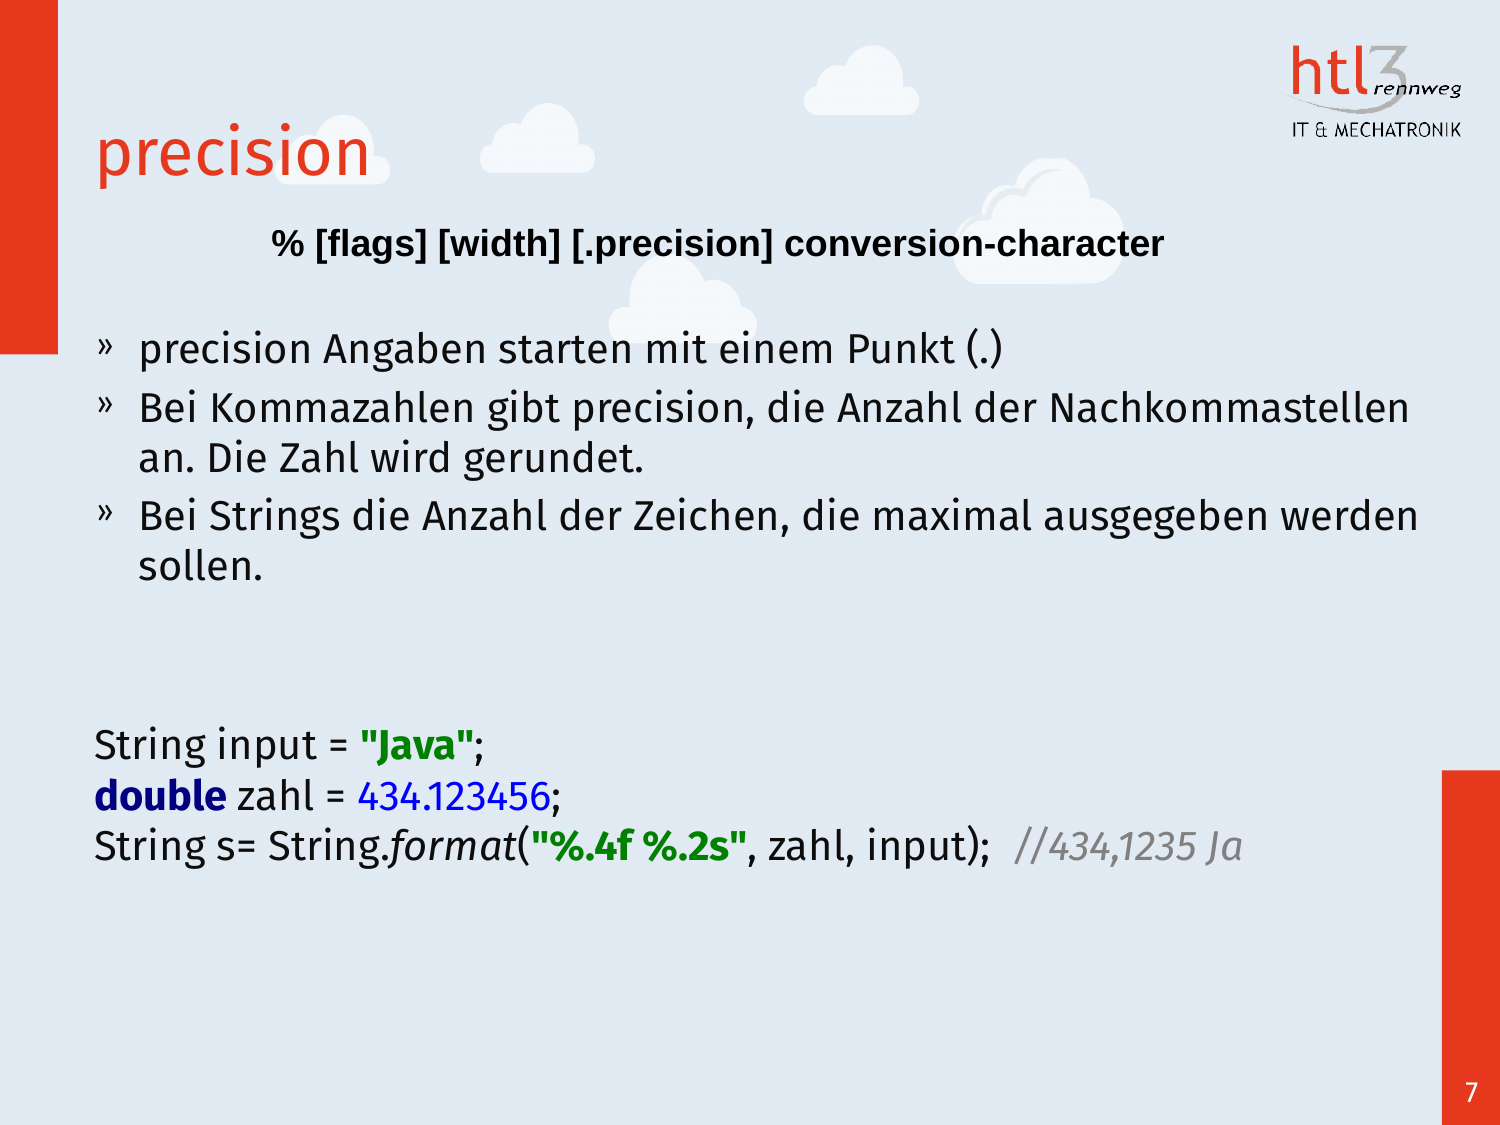

# precision
% [flags] [width] [.precision] conversion-character
precision Angaben starten mit einem Punkt (.)
Bei Kommazahlen gibt precision, die Anzahl der Nachkommastellen an. Die Zahl wird gerundet.
Bei Strings die Anzahl der Zeichen, die maximal ausgegeben werden sollen.
String input = "Java";
double zahl = 434.123456;
String s= String.format("%.4f %.2s", zahl, input);  //434,1235 Ja